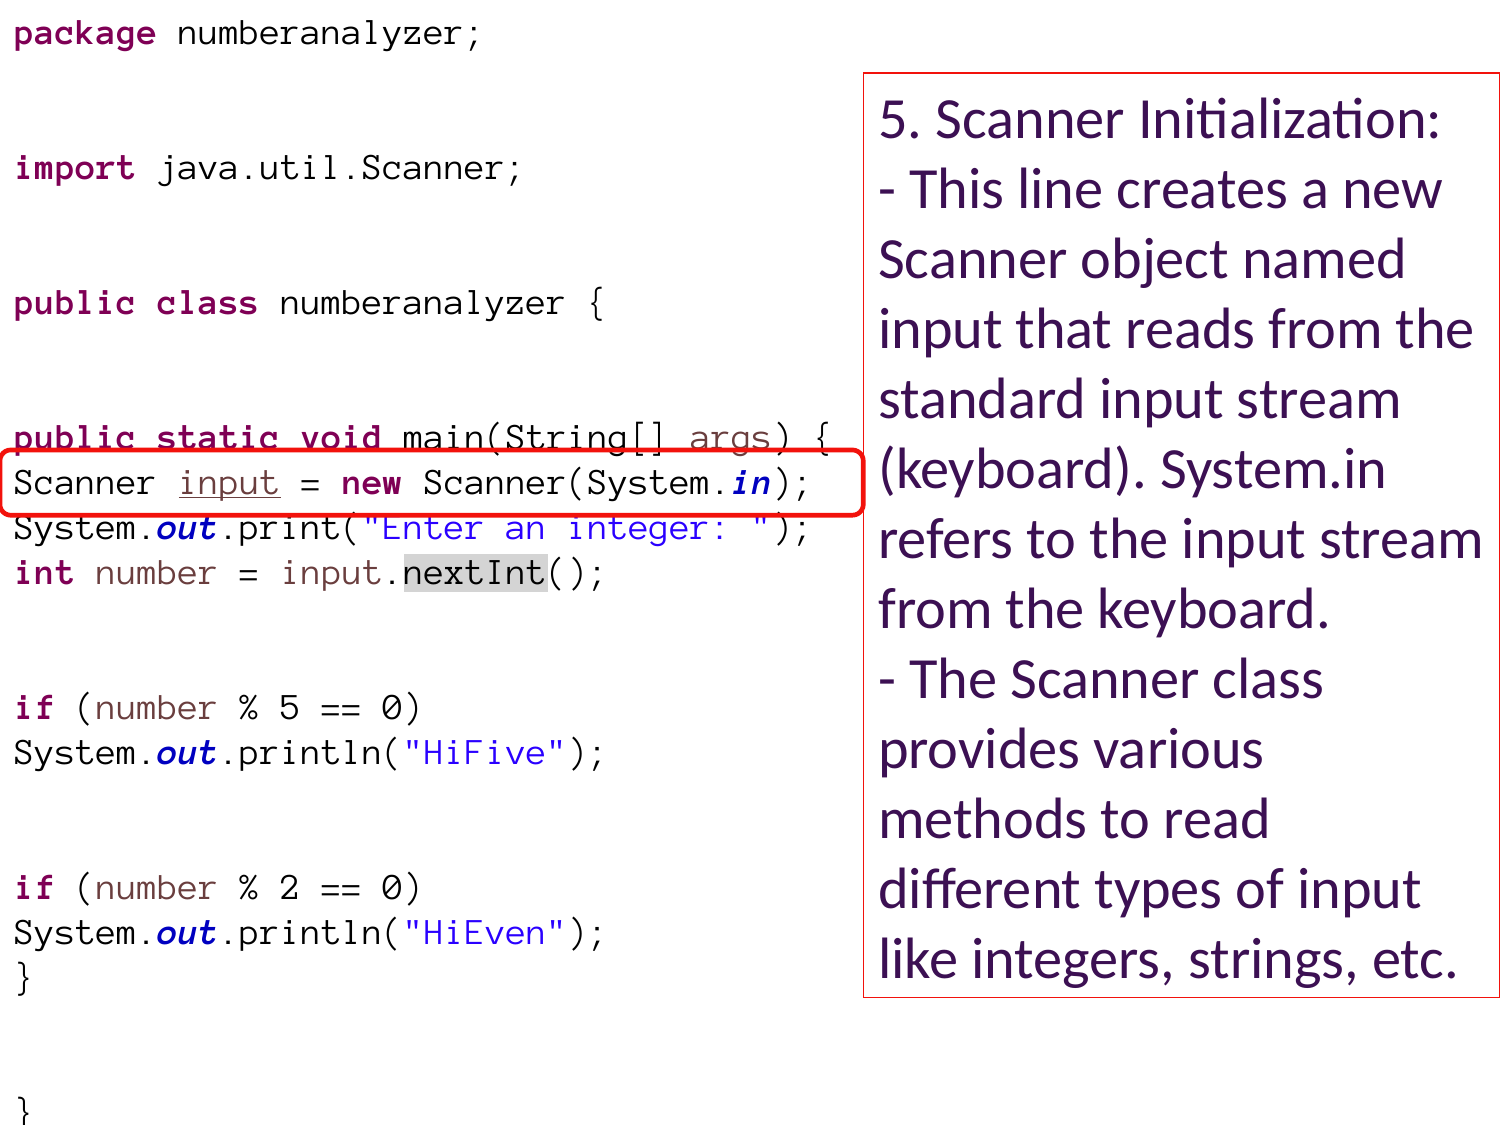

package numberanalyzer;

import java.util.Scanner;

public class numberanalyzer {

public static void main(String[] args) {
Scanner input = new Scanner(System.in);
System.out.print("Enter an integer: ");
int number = input.nextInt();

if (number % 5 == 0)
System.out.println("HiFive");

if (number % 2 == 0)
System.out.println("HiEven");
}

}
5. Scanner Initialization:
- This line creates a new Scanner object named input that reads from the standard input stream (keyboard). System.in refers to the input stream from the keyboard.
- The Scanner class provides various methods to read different types of input like integers, strings, etc.